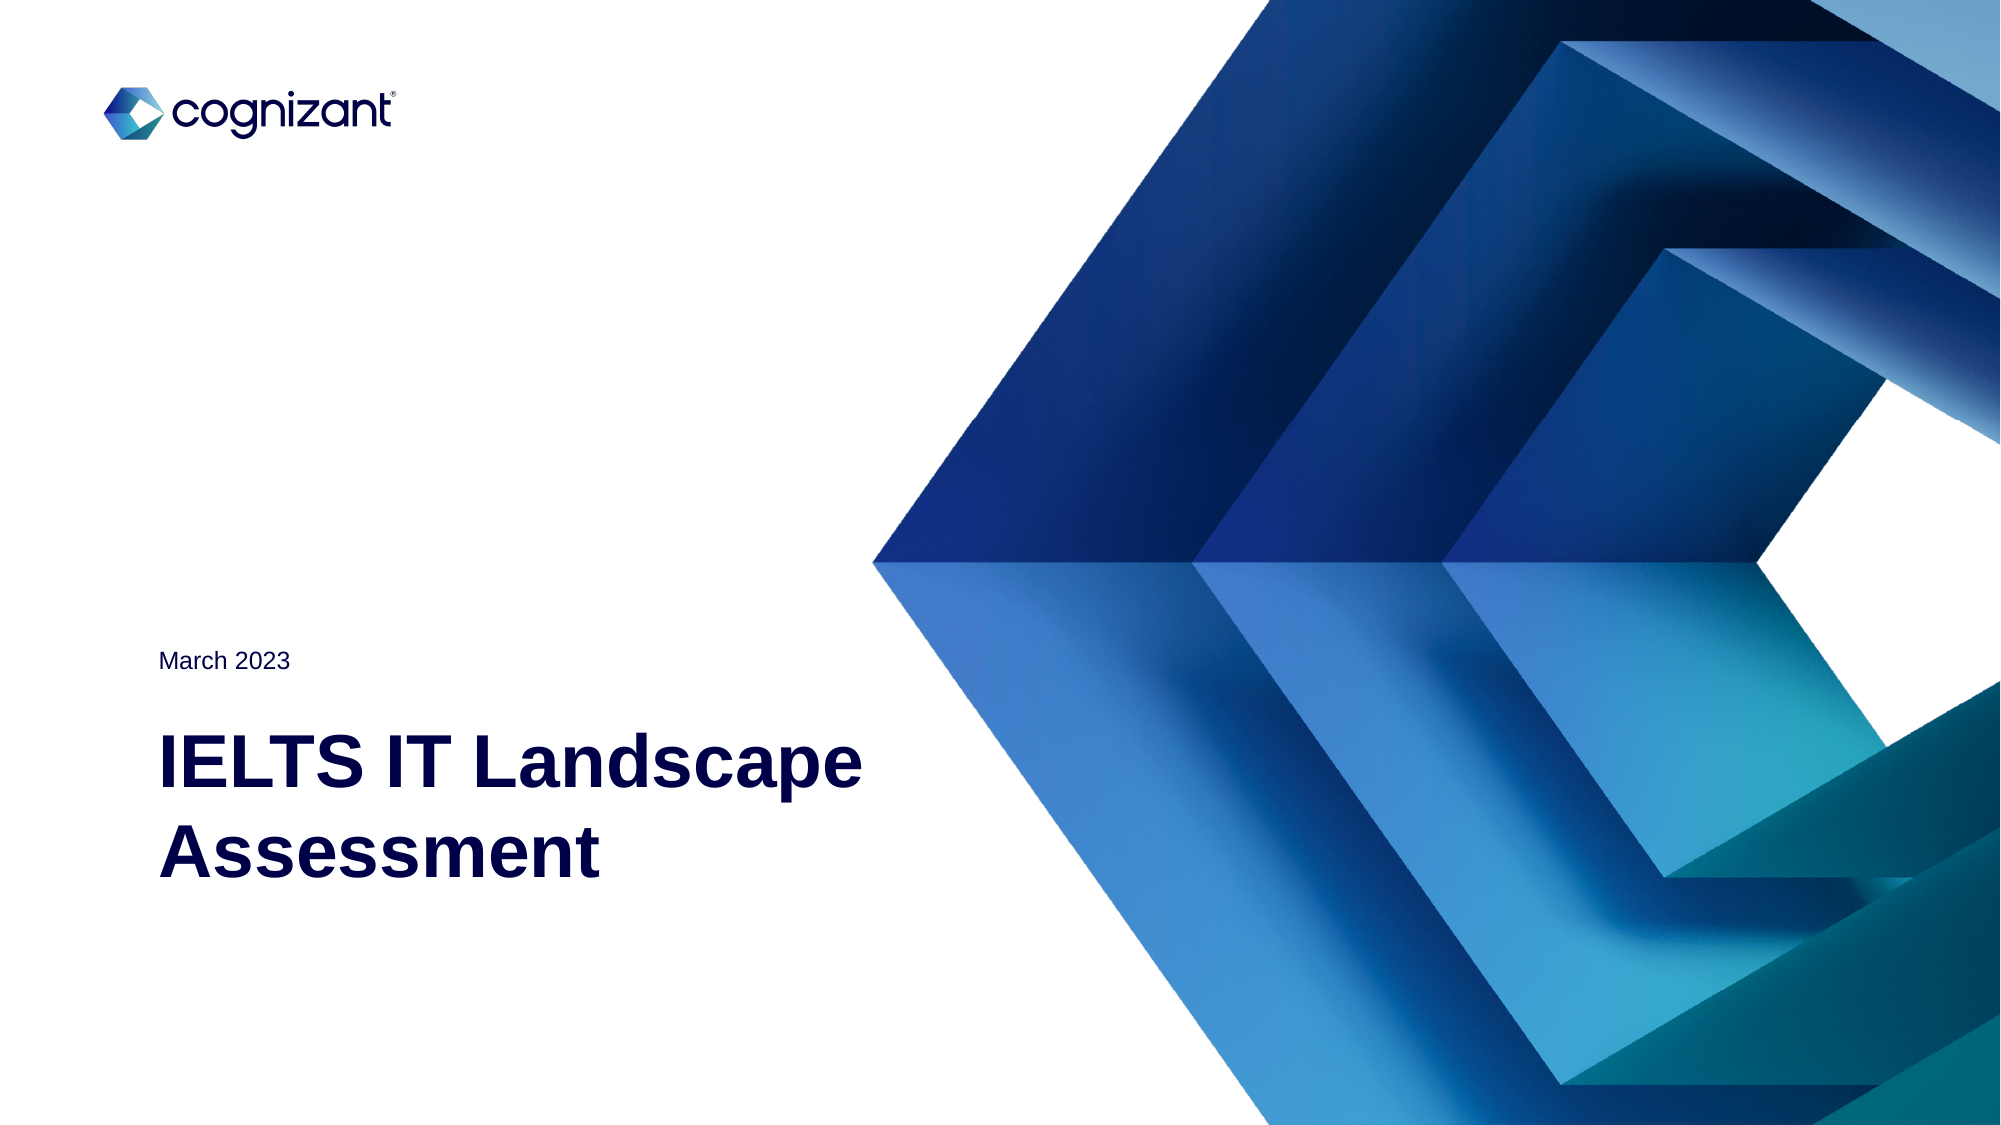

March 2023
# IELTS IT Landscape Assessment